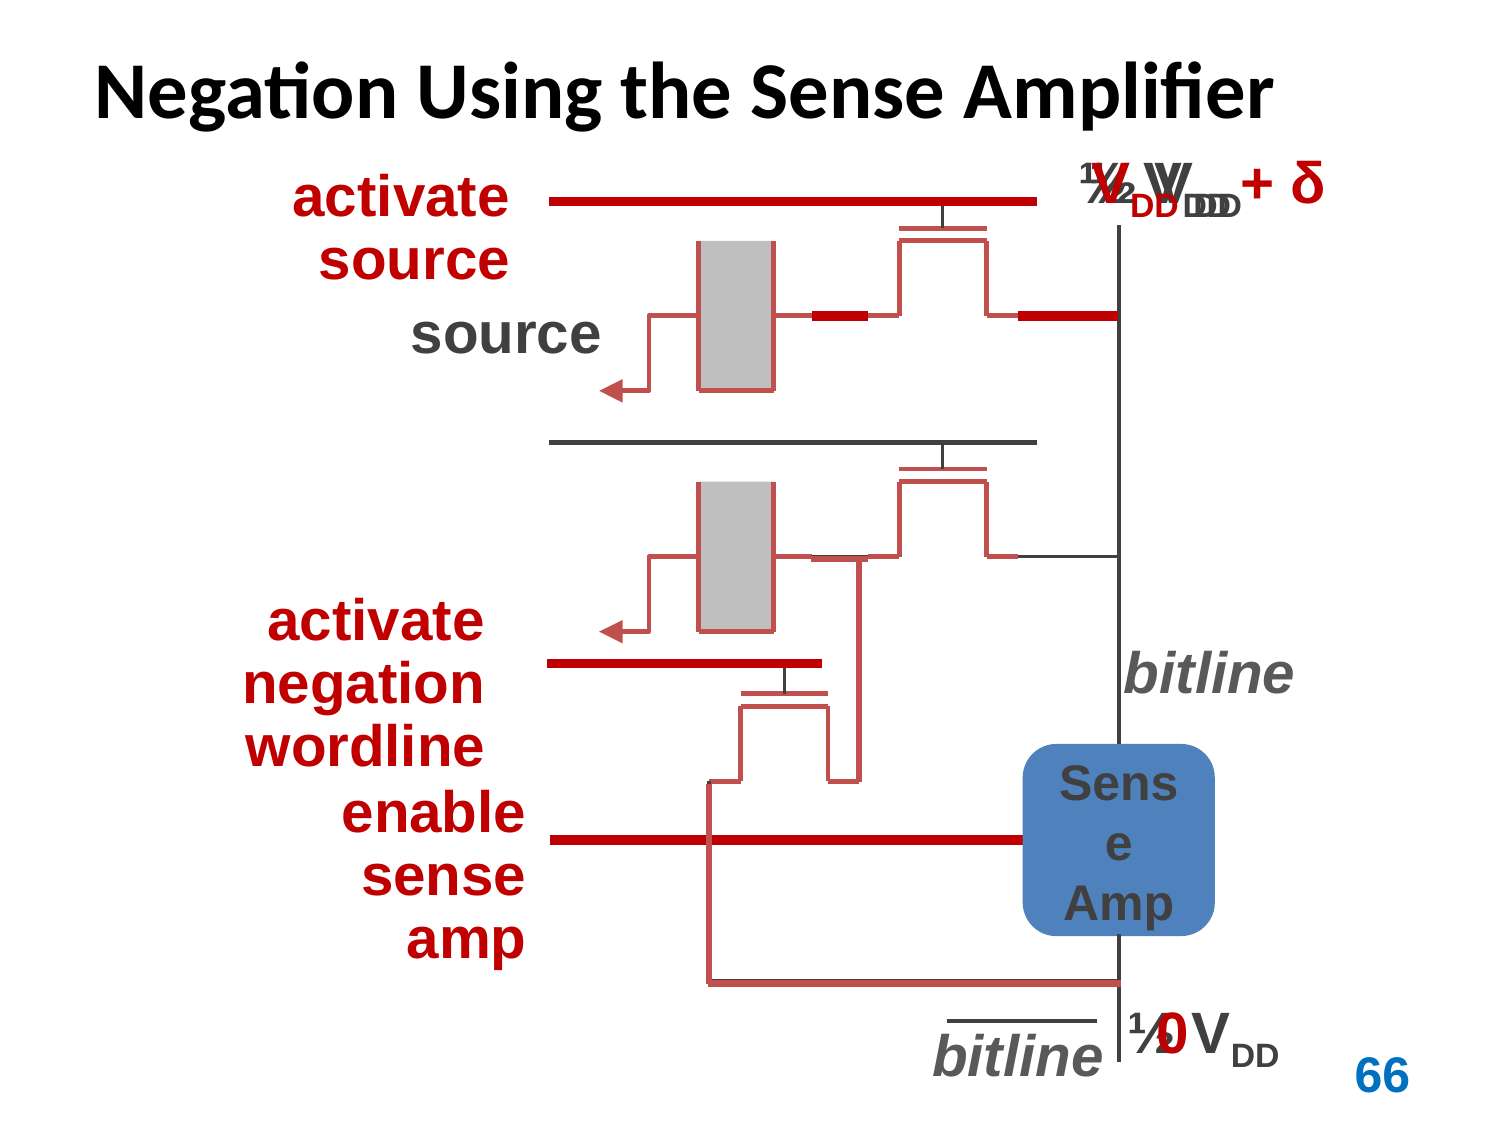

# Negation Using the Sense Amplifier
VDD
½ VDD + δ
½ VDD
activate source

source

activate
negation wordline
bitline
Sense Amp
enable sense amp
½ VDD
0
bitline
66